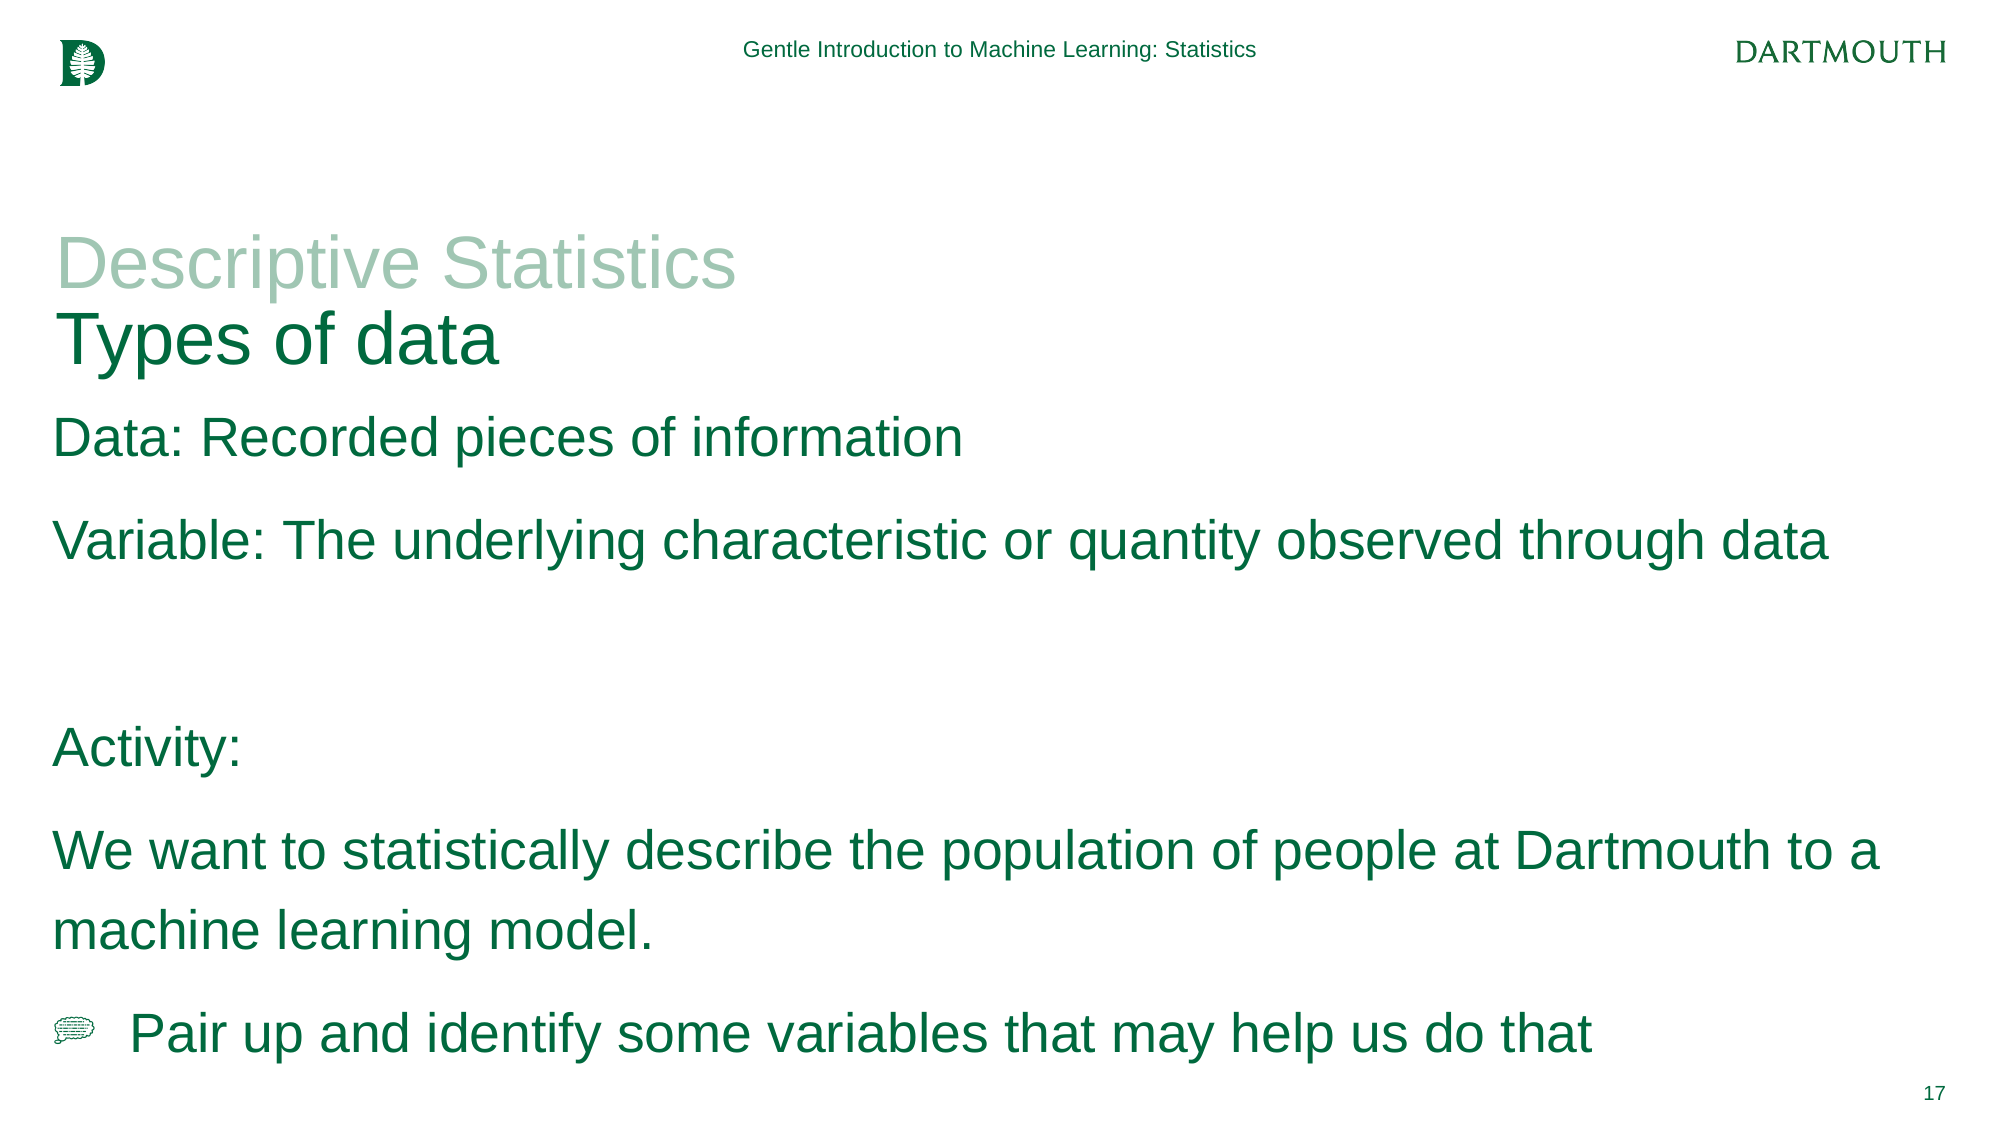

Gentle Introduction to Machine Learning: Statistics
# Descriptive Statistics Types of data
Data: Recorded pieces of information
Variable: The underlying characteristic or quantity observed through data

Activity:
We want to statistically describe the population of people at Dartmouth to a machine learning model.
Pair up and identify some variables that may help us do that
17